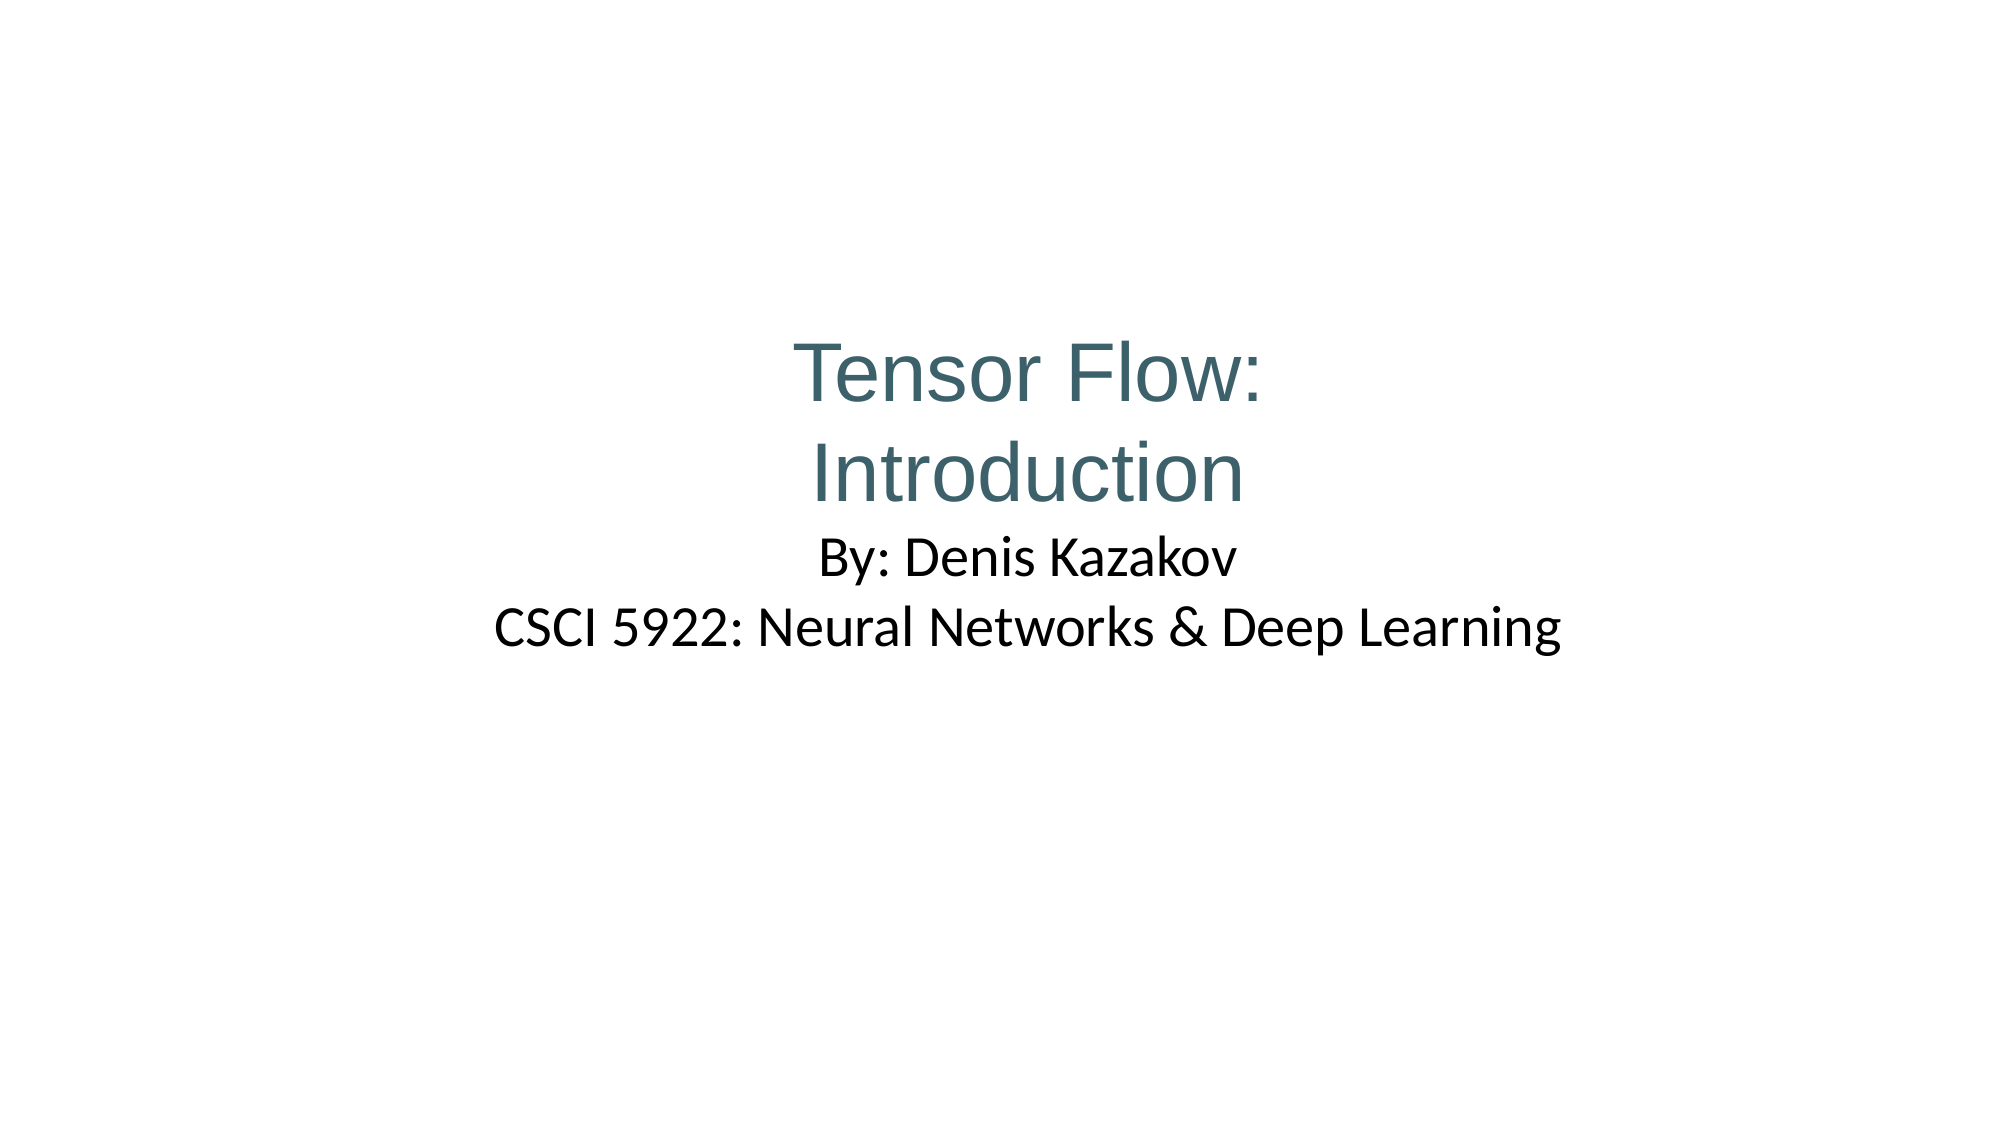

Tensor Flow:
Introduction
By: Denis Kazakov
CSCI 5922: Neural Networks & Deep Learning